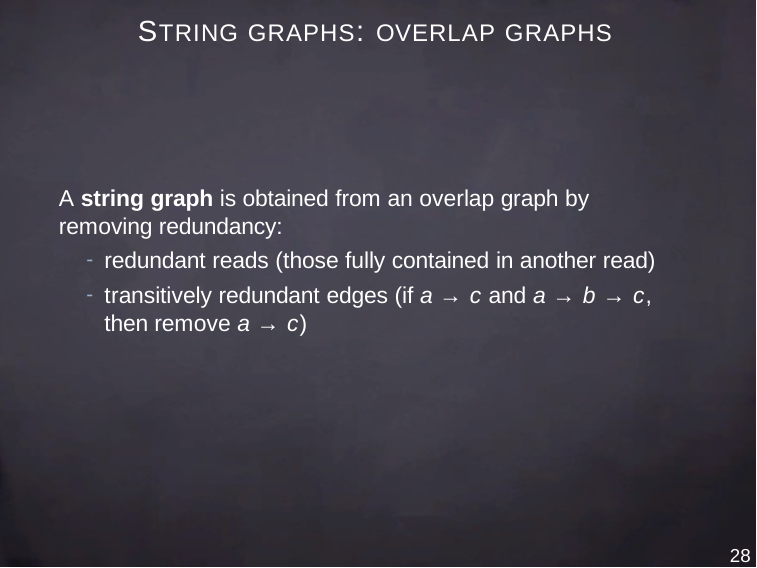

# STRING GRAPHS: OVERLAP GRAPHS
A string graph is obtained from an overlap graph by removing redundancy:
redundant reads (those fully contained in another read)
transitively redundant edges (if a → c and a → b → c, then remove a → c)
28